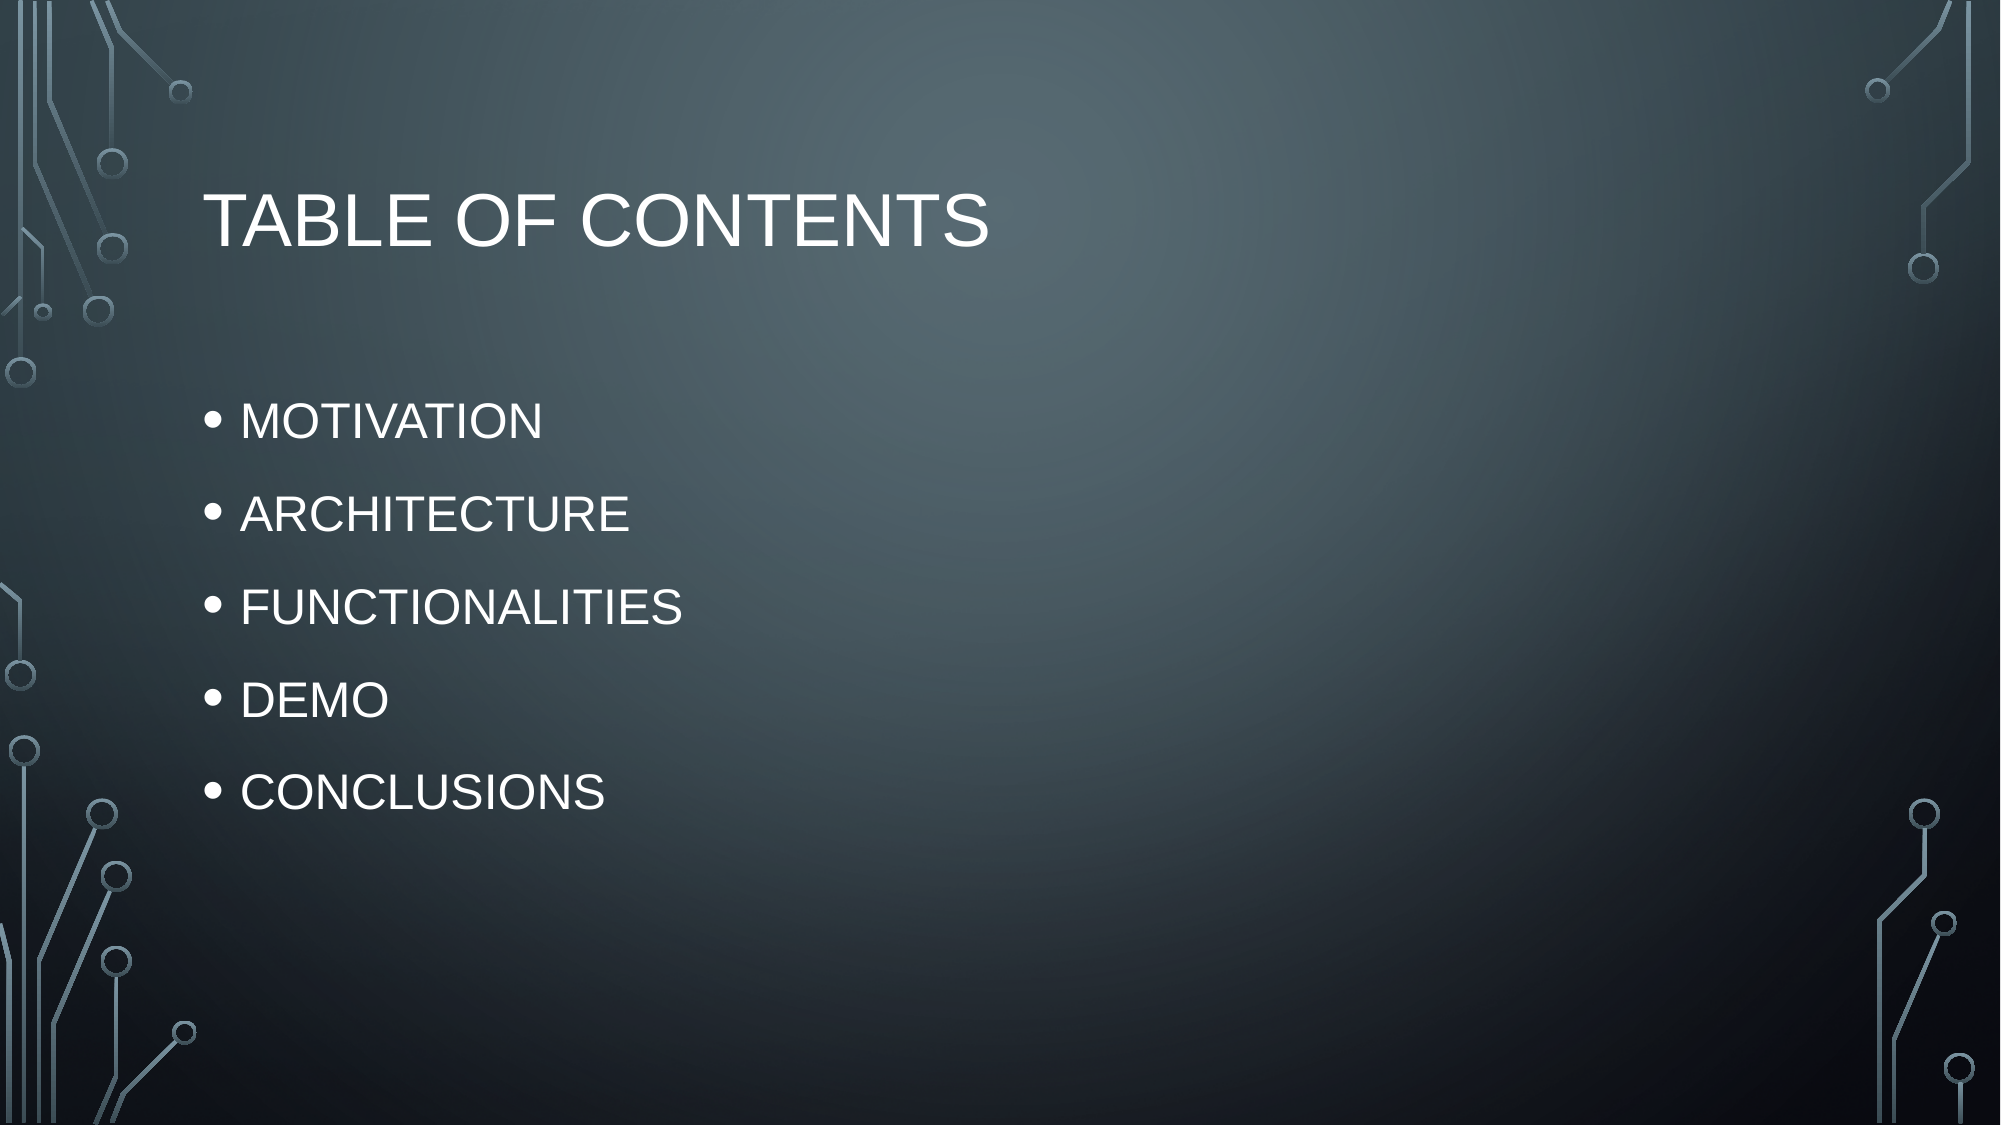

# TABLE OF CONTENTS
MOTIVATION
ARCHITECTURE
FUNCTIONALITIES
DEMO
CONCLUSIONS